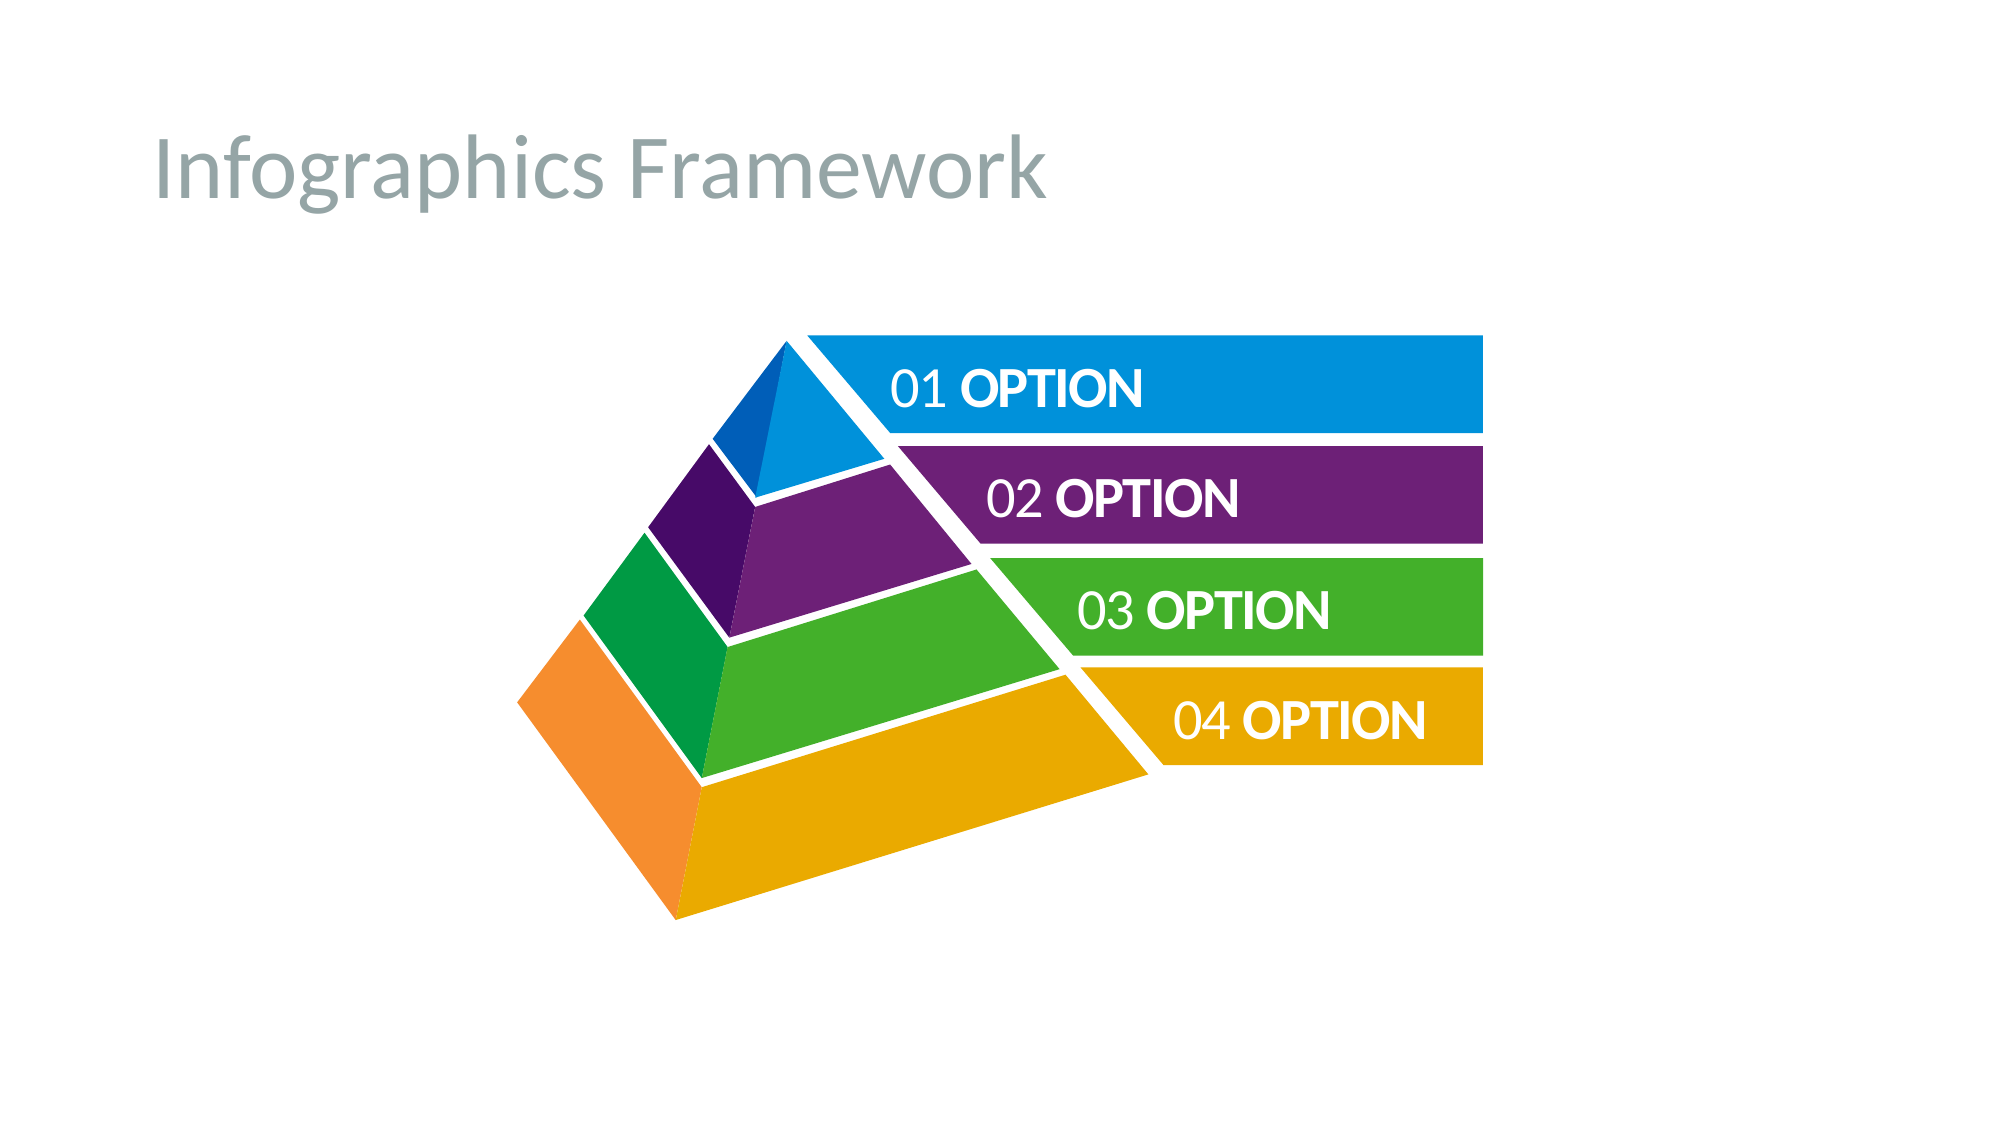

# Infographics Framework

01 OPTION

02 OPTION

03 OPTION

04 OPTION